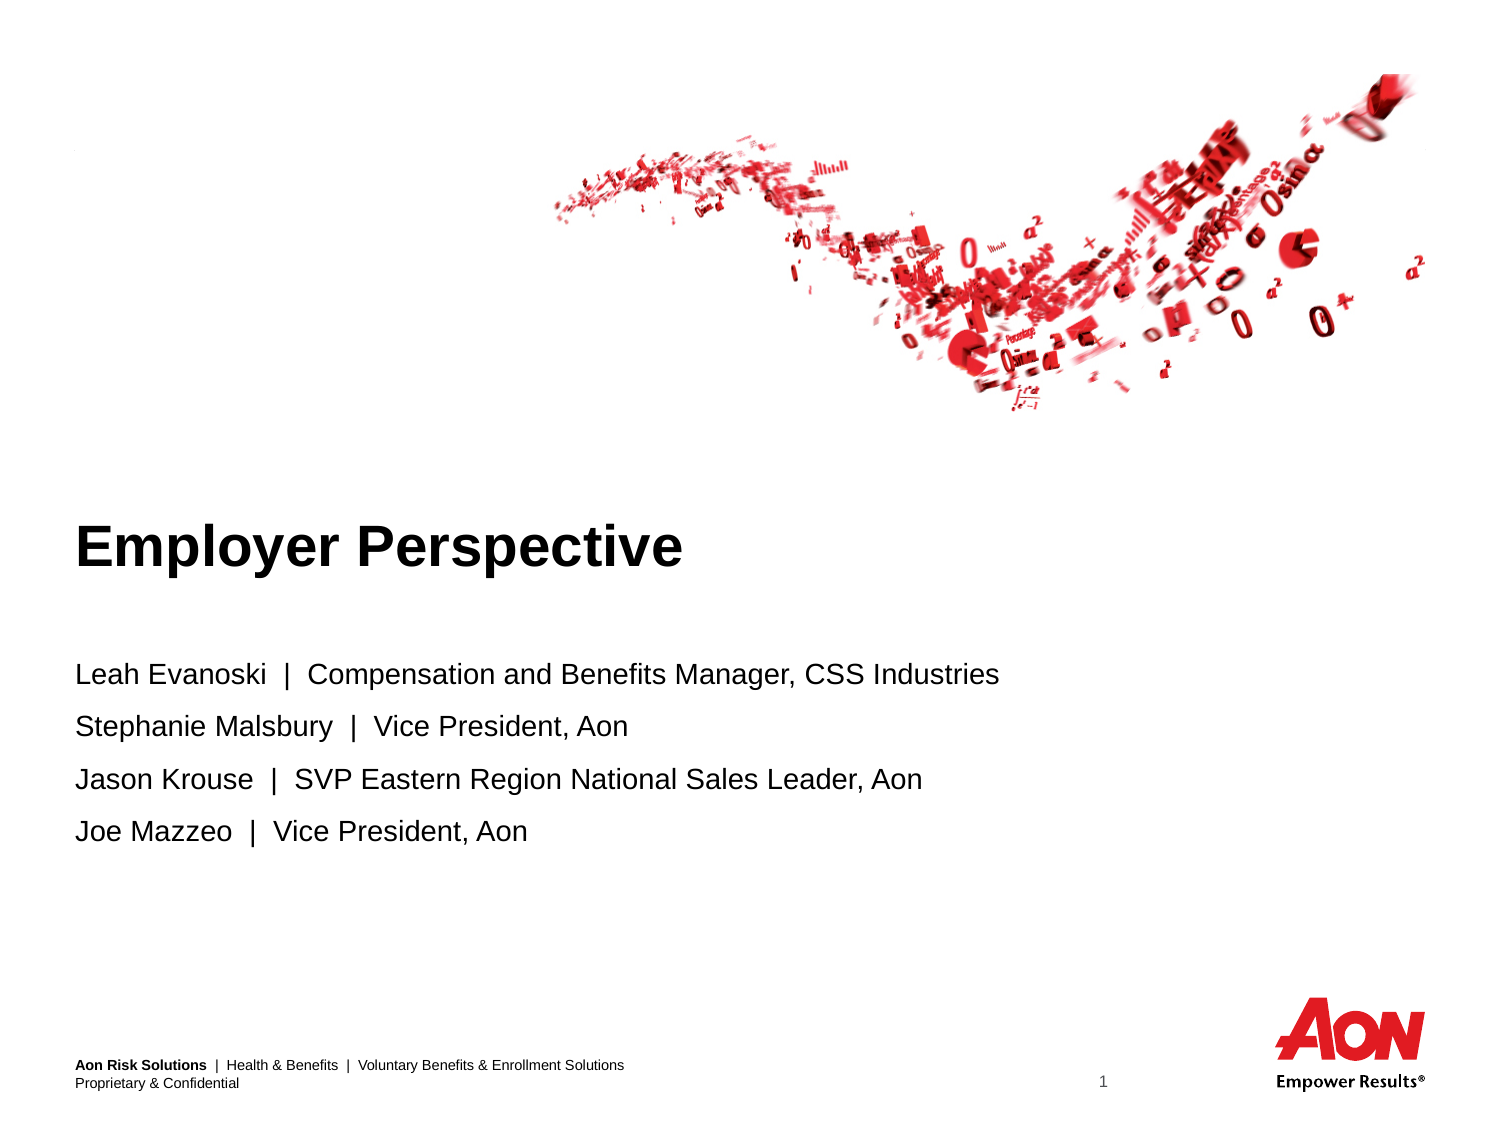

# Employer Perspective Leah Evanoski  |  Compensation and Benefits Manager, CSS Industries Stephanie Malsbury  |  Vice President, Aon Jason Krouse  |  SVP Eastern Region National Sales Leader, Aon Joe Mazzeo  |  Vice President, Aon